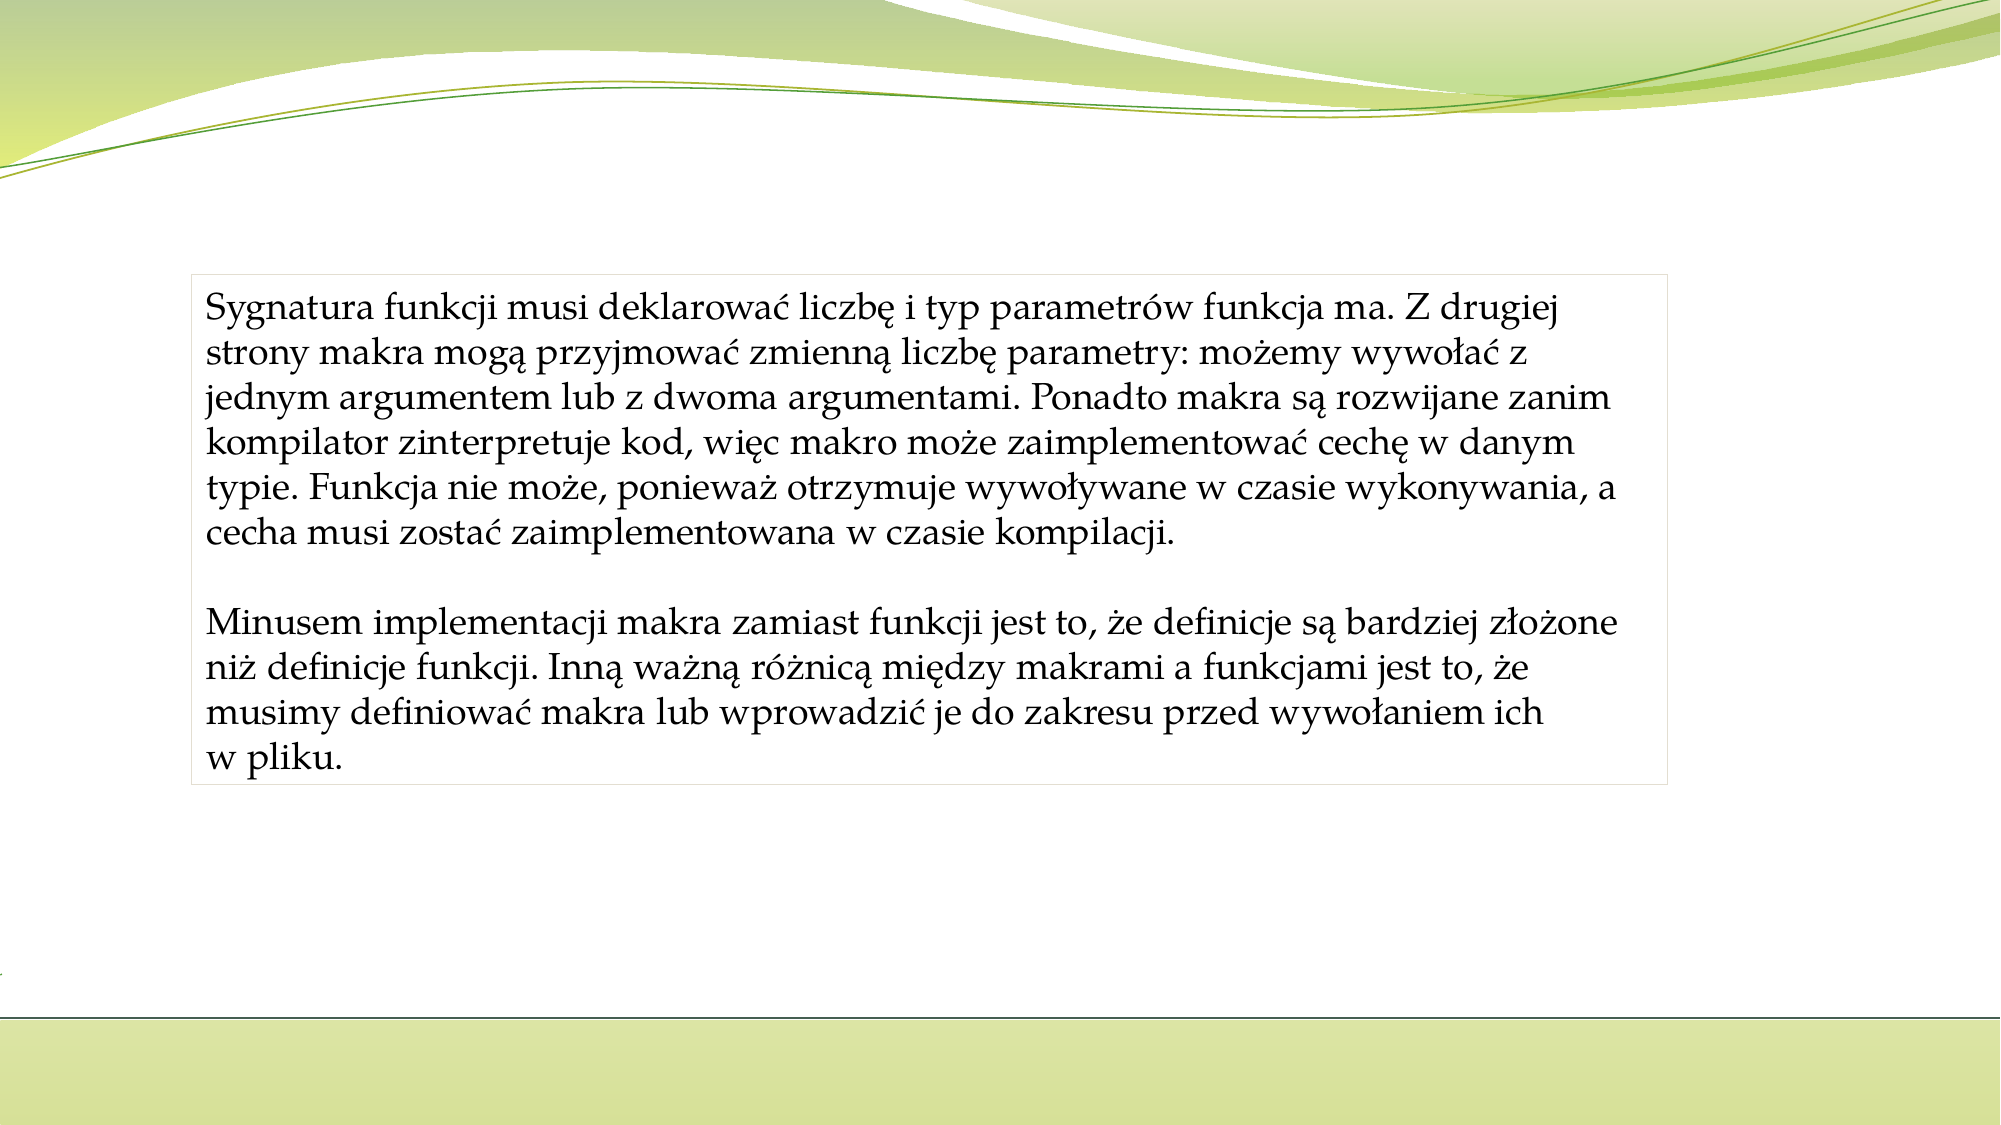

Sygnatura funkcji musi deklarować liczbę i typ parametrów funkcja ma. Z drugiej strony makra mogą przyjmować zmienną liczbę parametry: możemy wywołać z jednym argumentem lub z dwoma argumentami. Ponadto makra są rozwijane zanim kompilator zinterpretuje kod, więc makro może zaimplementować cechę w danym typie. Funkcja nie może, ponieważ otrzymuje wywoływane w czasie wykonywania, a cecha musi zostać zaimplementowana w czasie kompilacji.

Minusem implementacji makra zamiast funkcji jest to, że definicje są bardziej złożone niż definicje funkcji. Inną ważną różnicą między makrami a funkcjami jest to, że musimy definiować makra lub wprowadzić je do zakresu przed wywołaniem ich
w pliku.